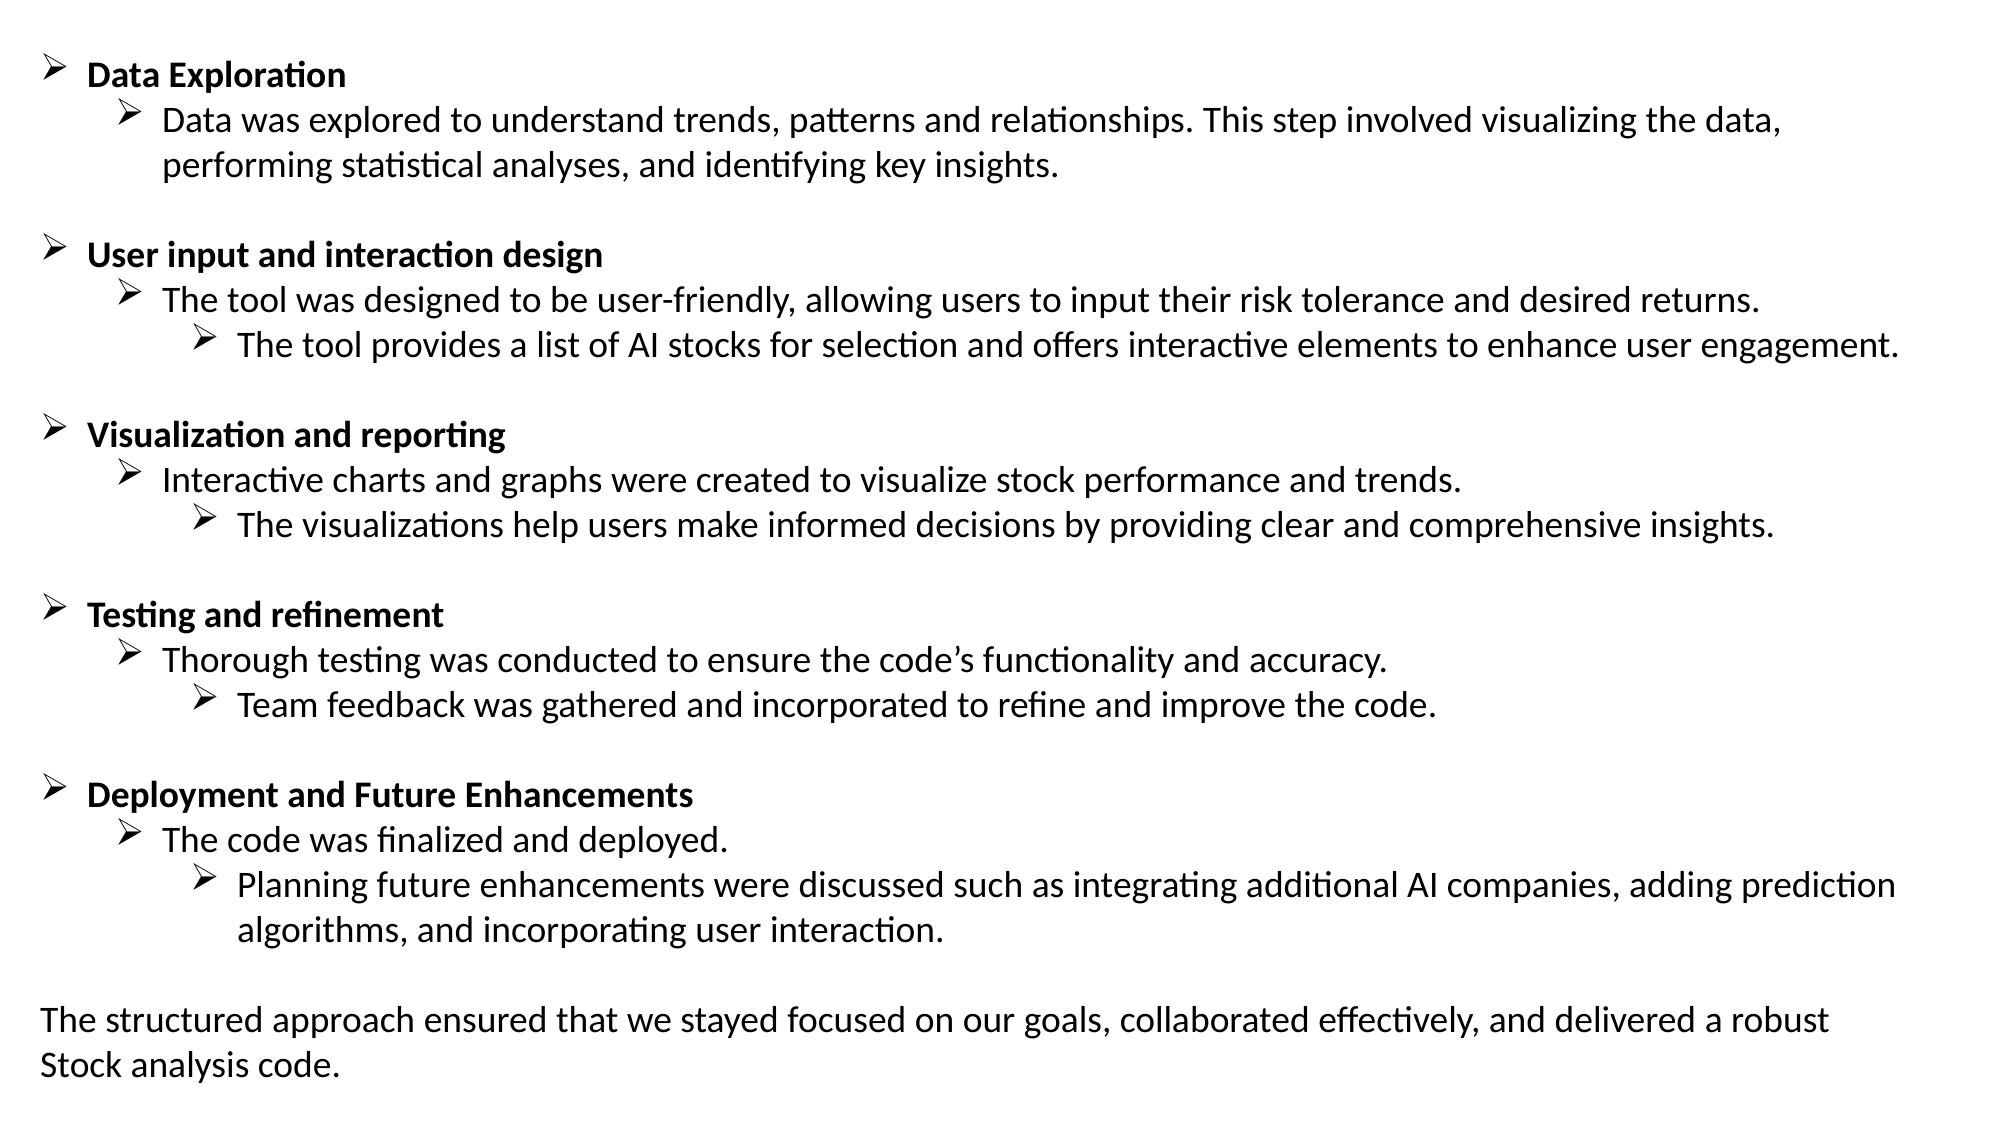

Data Exploration
Data was explored to understand trends, patterns and relationships. This step involved visualizing the data, performing statistical analyses, and identifying key insights.

User input and interaction design
The tool was designed to be user-friendly, allowing users to input their risk tolerance and desired returns.
The tool provides a list of AI stocks for selection and offers interactive elements to enhance user engagement.

Visualization and reporting
Interactive charts and graphs were created to visualize stock performance and trends.
The visualizations help users make informed decisions by providing clear and comprehensive insights.

Testing and refinement
Thorough testing was conducted to ensure the code’s functionality and accuracy.
Team feedback was gathered and incorporated to refine and improve the code.

Deployment and Future Enhancements
The code was finalized and deployed.
Planning future enhancements were discussed such as integrating additional AI companies, adding prediction algorithms, and incorporating user interaction.

The structured approach ensured that we stayed focused on our goals, collaborated effectively, and delivered a robust  Stock analysis code.